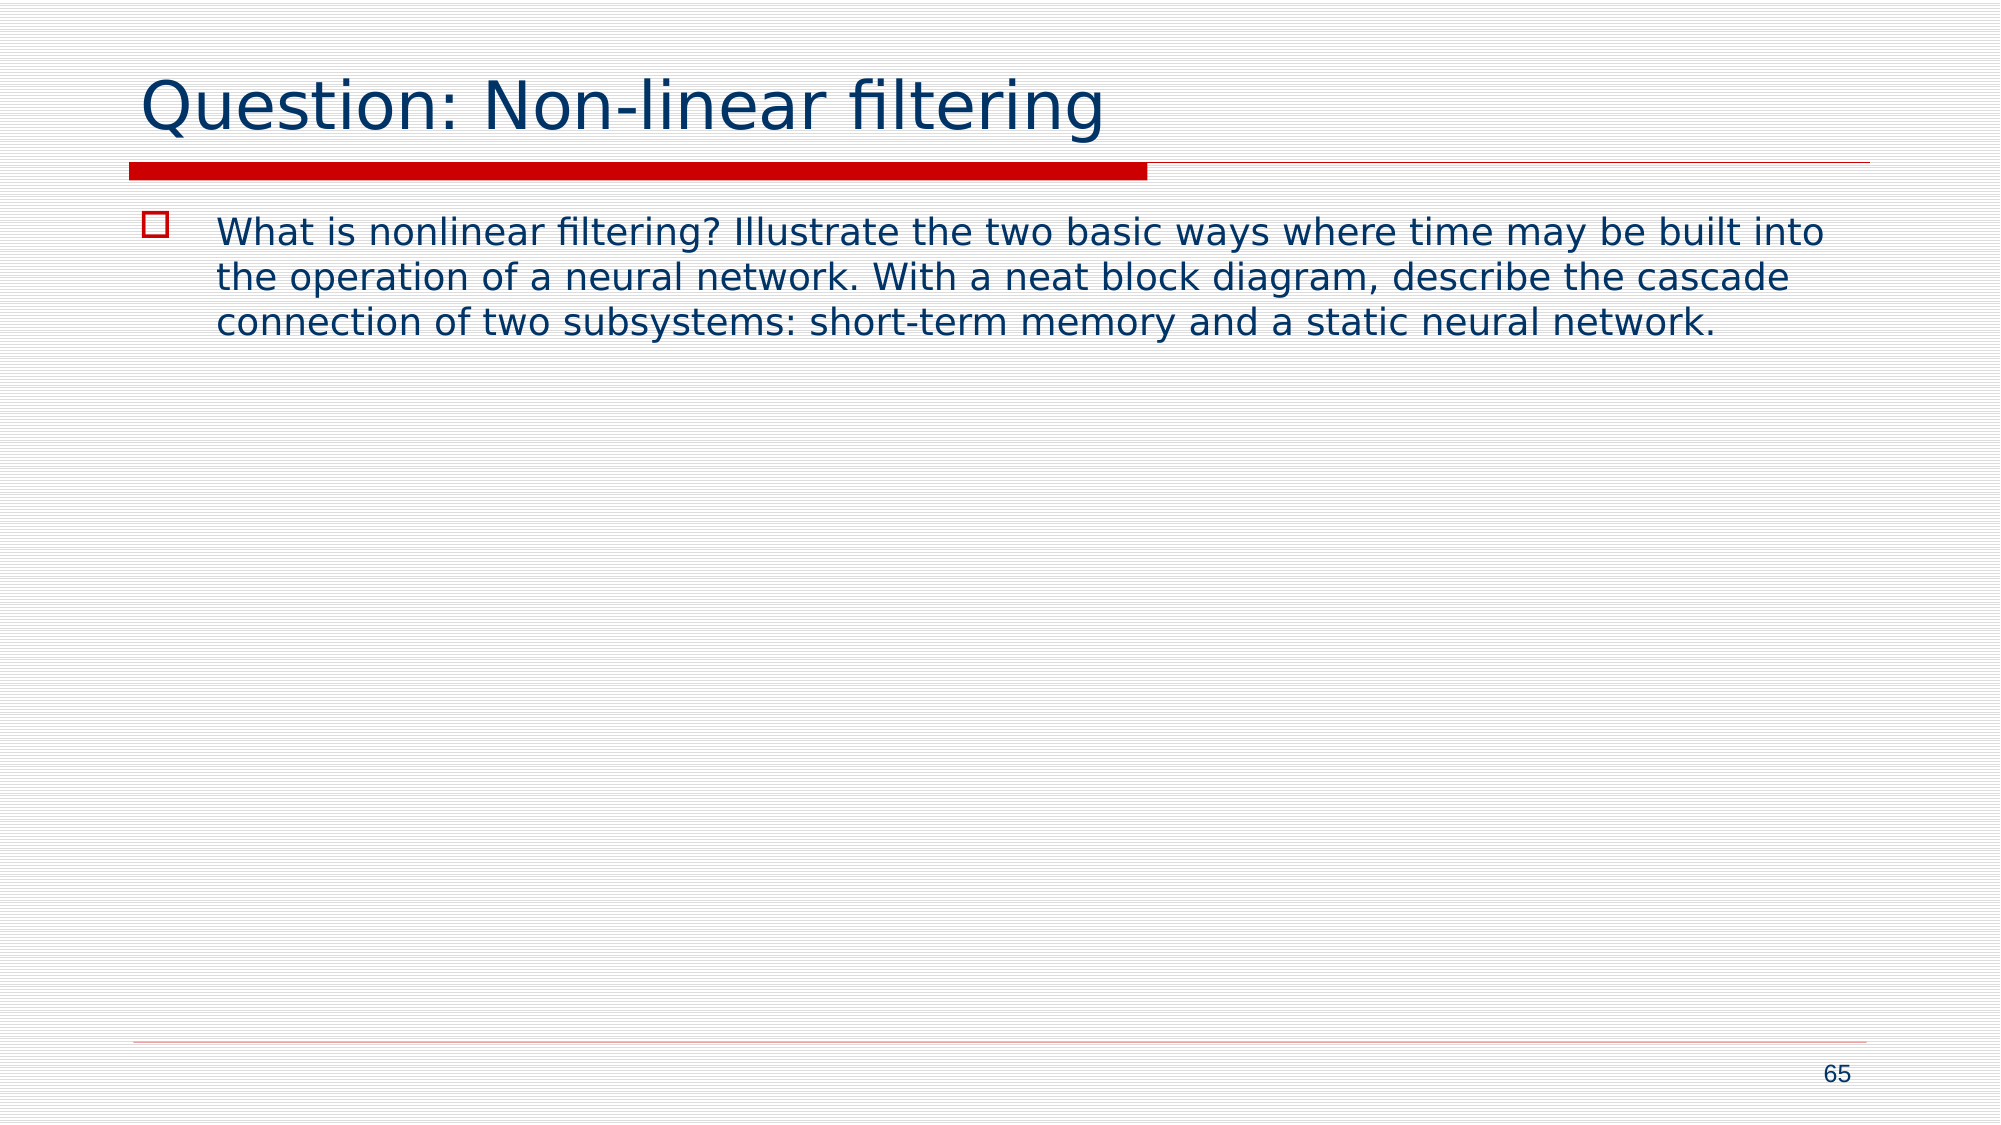

# Question: Non-linear filtering
What is nonlinear filtering? Illustrate the two basic ways where time may be built into the operation of a neural network. With a neat block diagram, describe the cascade connection of two subsystems: short-term memory and a static neural network.
65